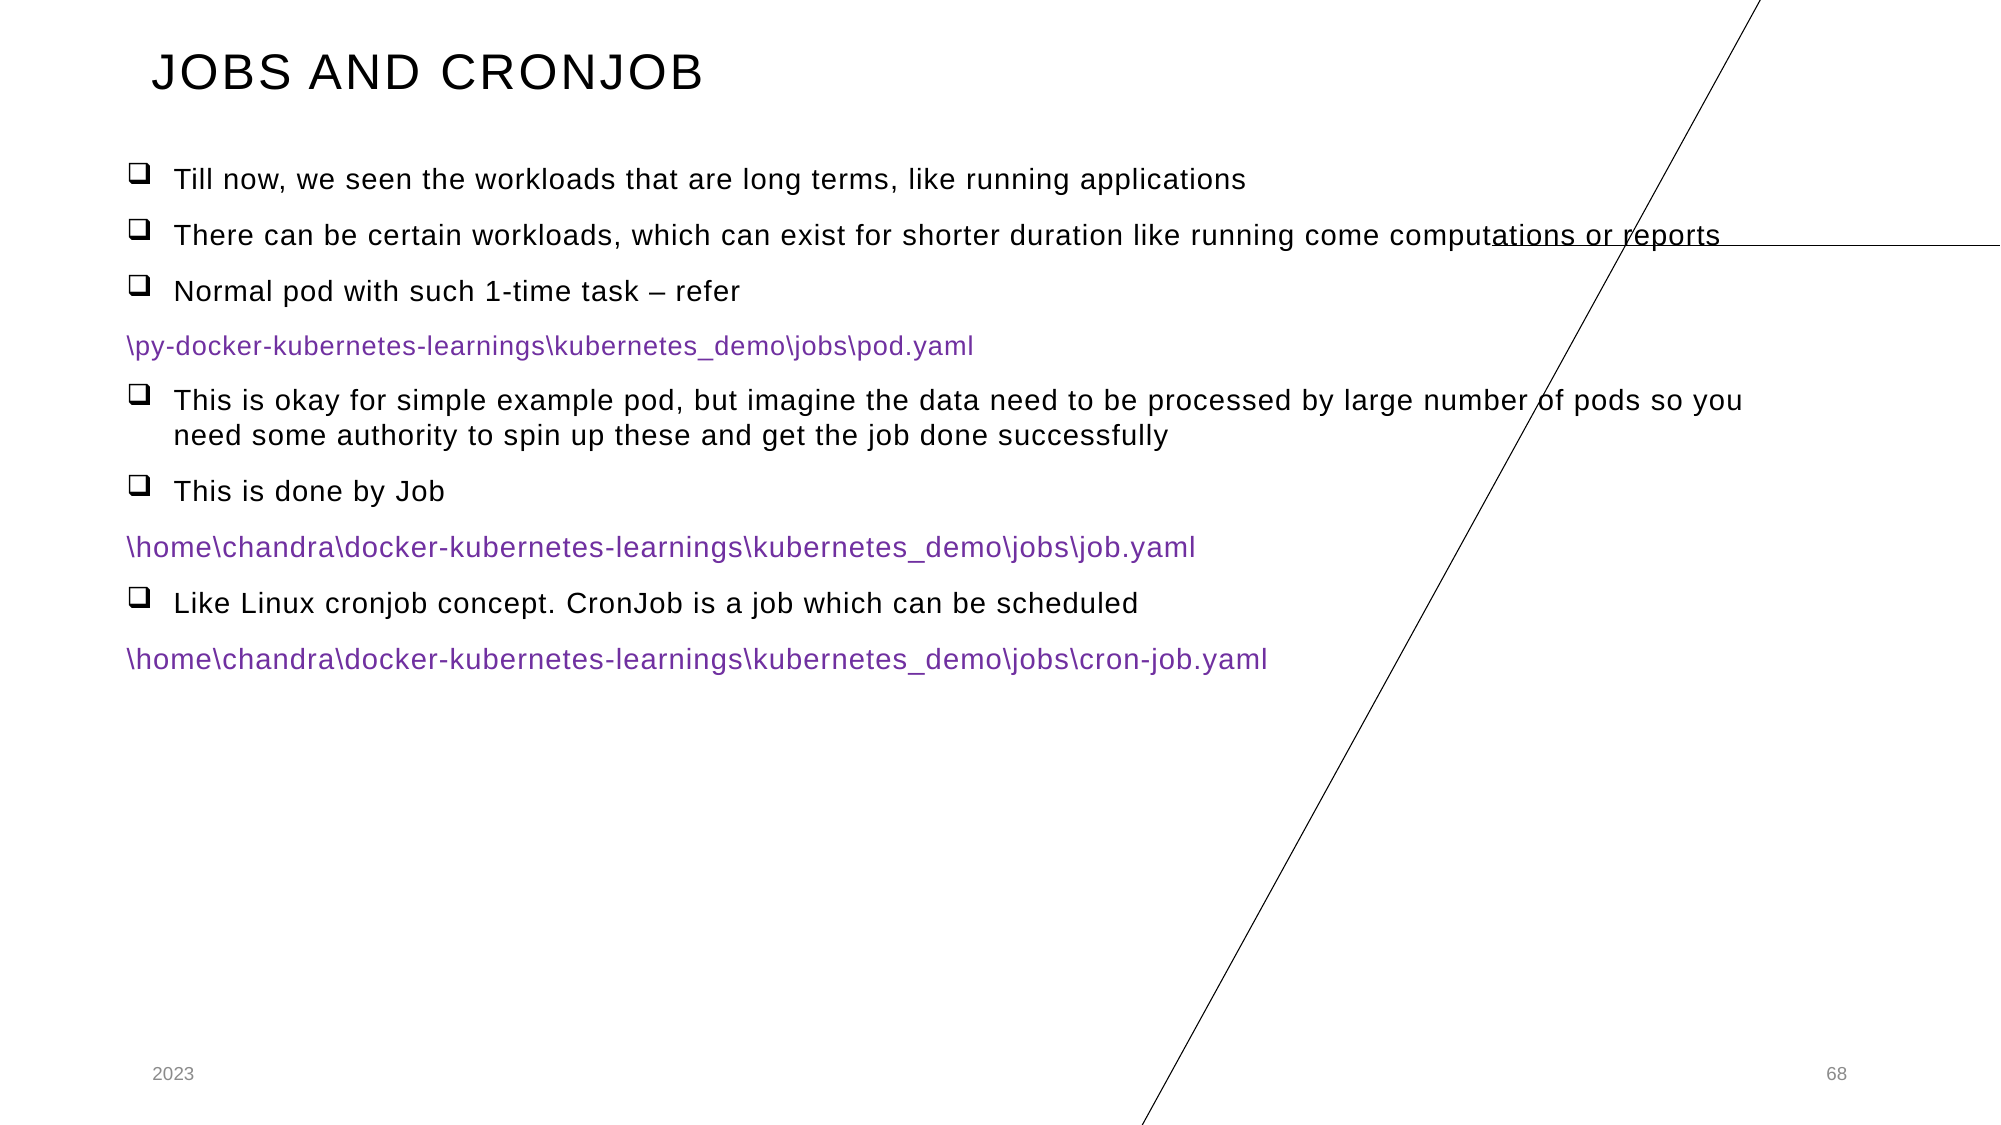

# Jobs and cronjob
Till now, we seen the workloads that are long terms, like running applications
There can be certain workloads, which can exist for shorter duration like running come computations or reports
Normal pod with such 1-time task – refer
\py-docker-kubernetes-learnings\kubernetes_demo\jobs\pod.yaml
This is okay for simple example pod, but imagine the data need to be processed by large number of pods so you need some authority to spin up these and get the job done successfully
This is done by Job
\home\chandra\docker-kubernetes-learnings\kubernetes_demo\jobs\job.yaml
Like Linux cronjob concept. CronJob is a job which can be scheduled
\home\chandra\docker-kubernetes-learnings\kubernetes_demo\jobs\cron-job.yaml
2023
68